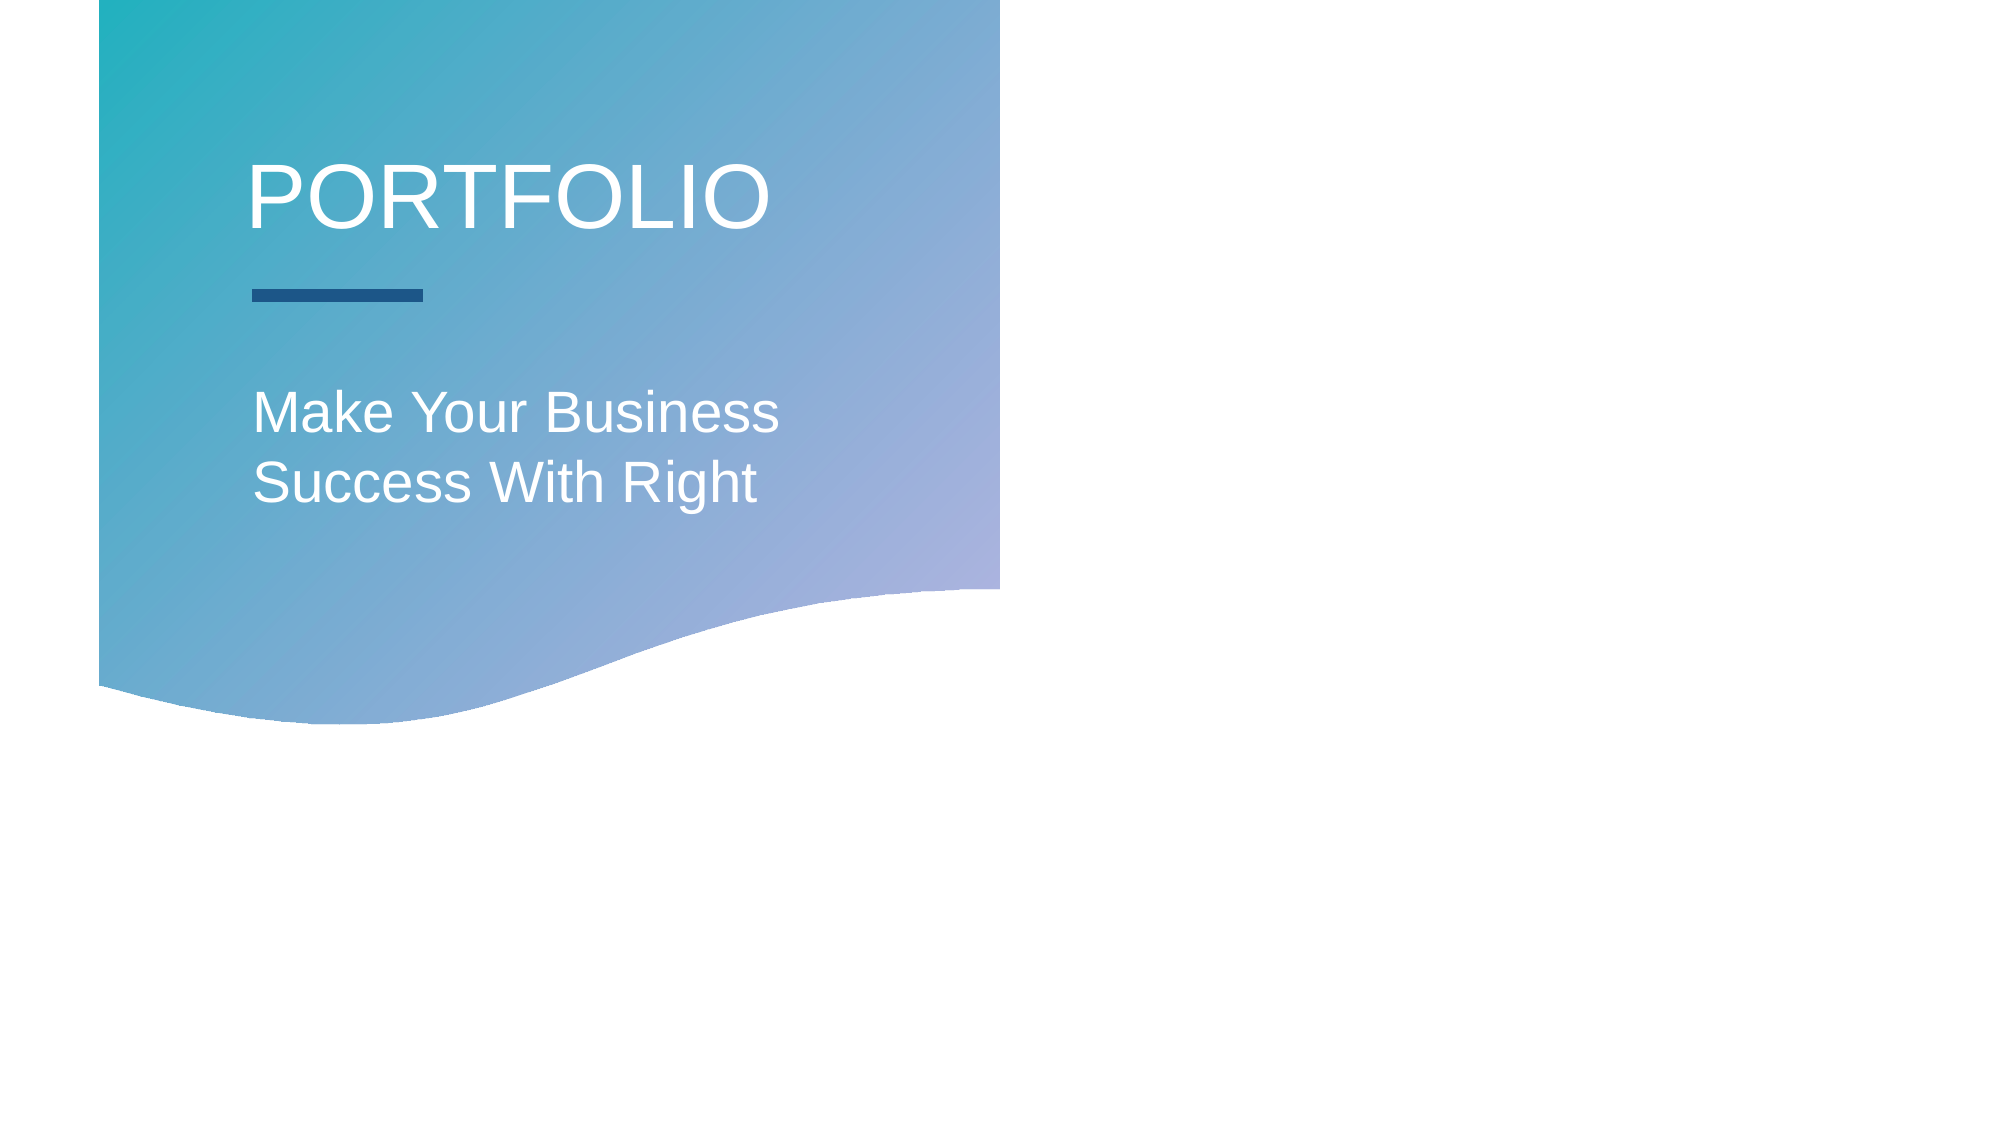

PORTFOLIO
Make Your Business Success With Right